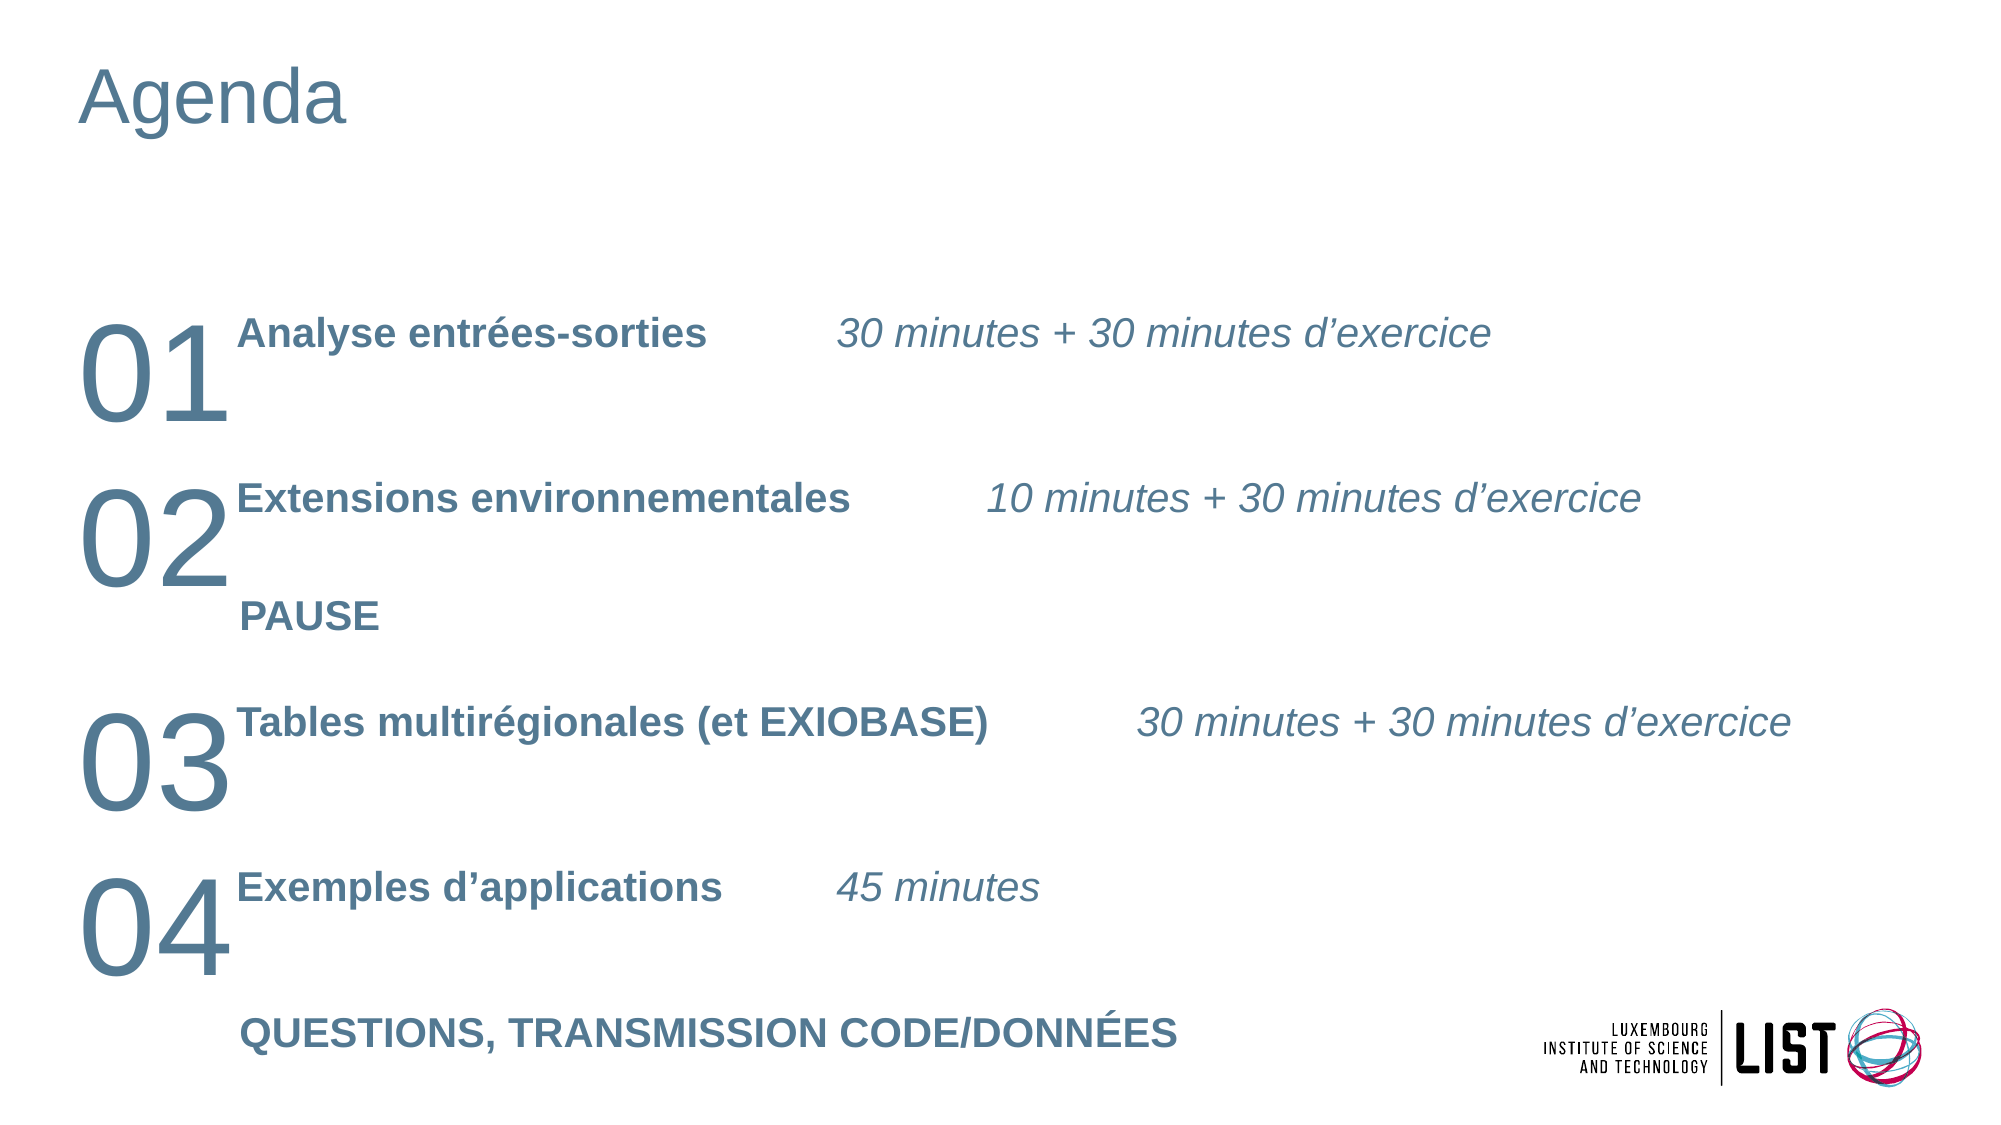

# Agenda

01
Analyse entrées-sorties	30 minutes + 30 minutes d’exercice

02
Extensions environnementales	10 minutes + 30 minutes d’exercice

PAUSE
03
Tables multirégionales (et EXIOBASE)	30 minutes + 30 minutes d’exercice

04
Exemples d’applications	45 minutes

QUESTIONS, TRANSMISSION CODE/DONNÉES